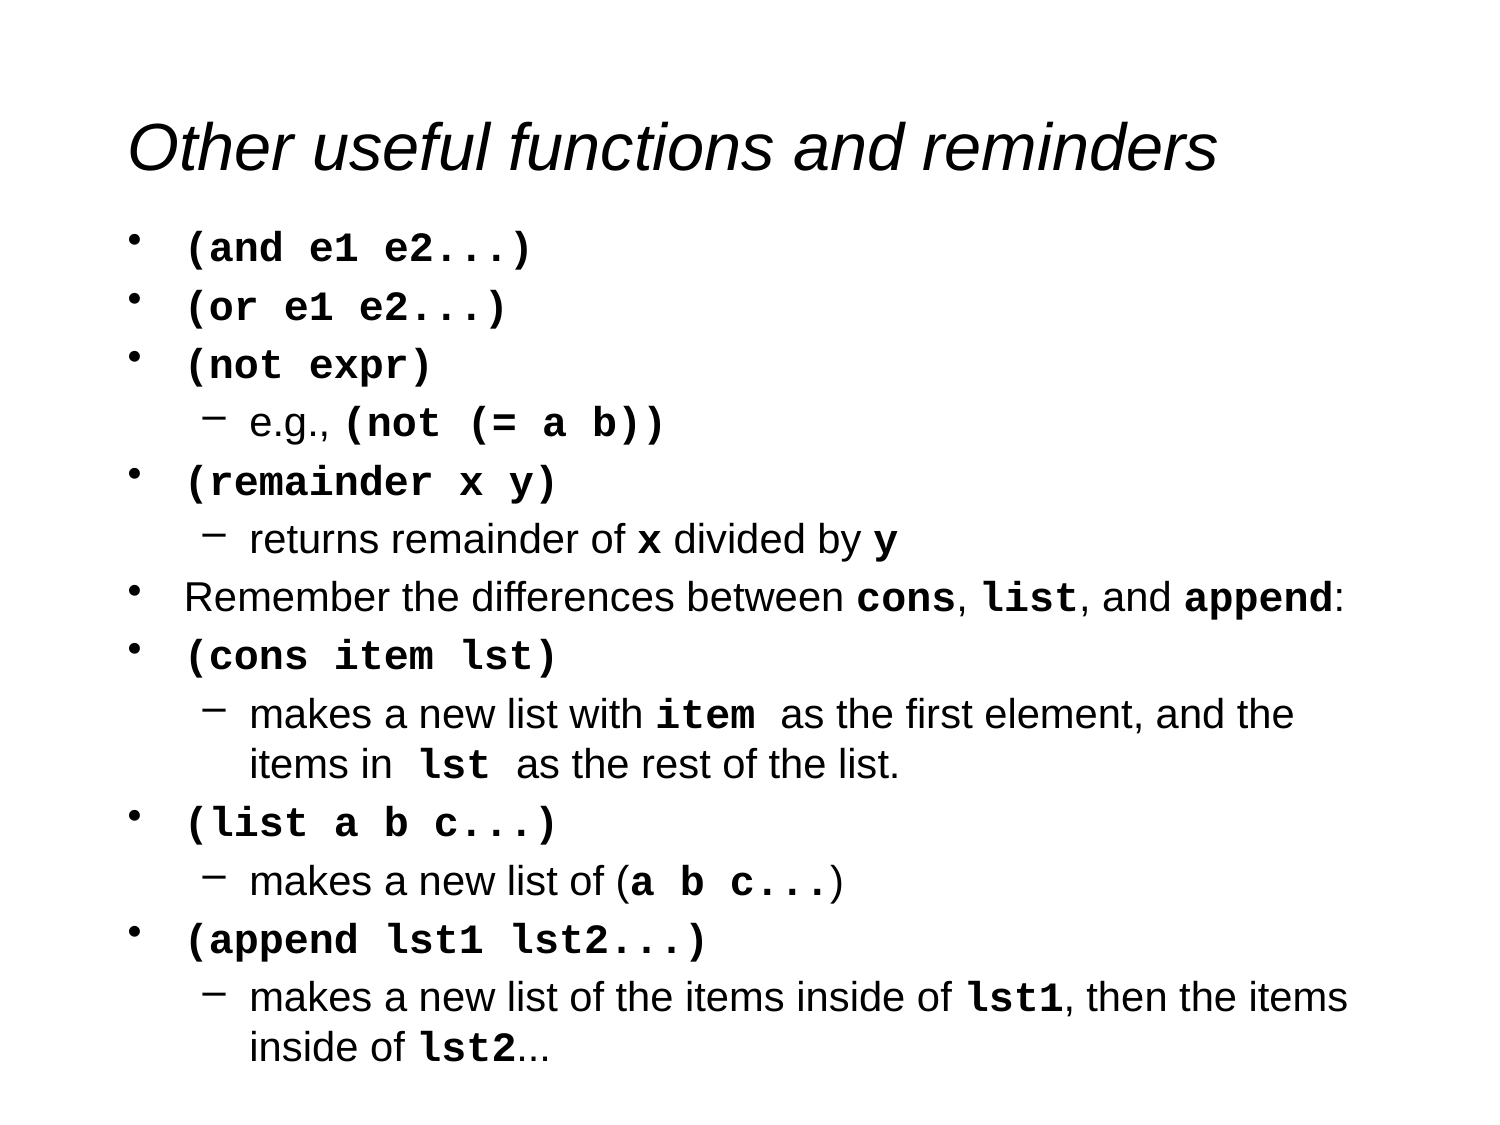

# Other useful functions and reminders
(and e1 e2...)
(or e1 e2...)
(not expr)
e.g., (not (= a b))
(remainder x y)
returns remainder of x divided by y
Remember the differences between cons, list, and append:
(cons item lst)
makes a new list with item as the first element, and the items in  lst as the rest of the list.
(list a b c...)
makes a new list of (a b c...)
(append lst1 lst2...)
makes a new list of the items inside of lst1, then the items inside of lst2...